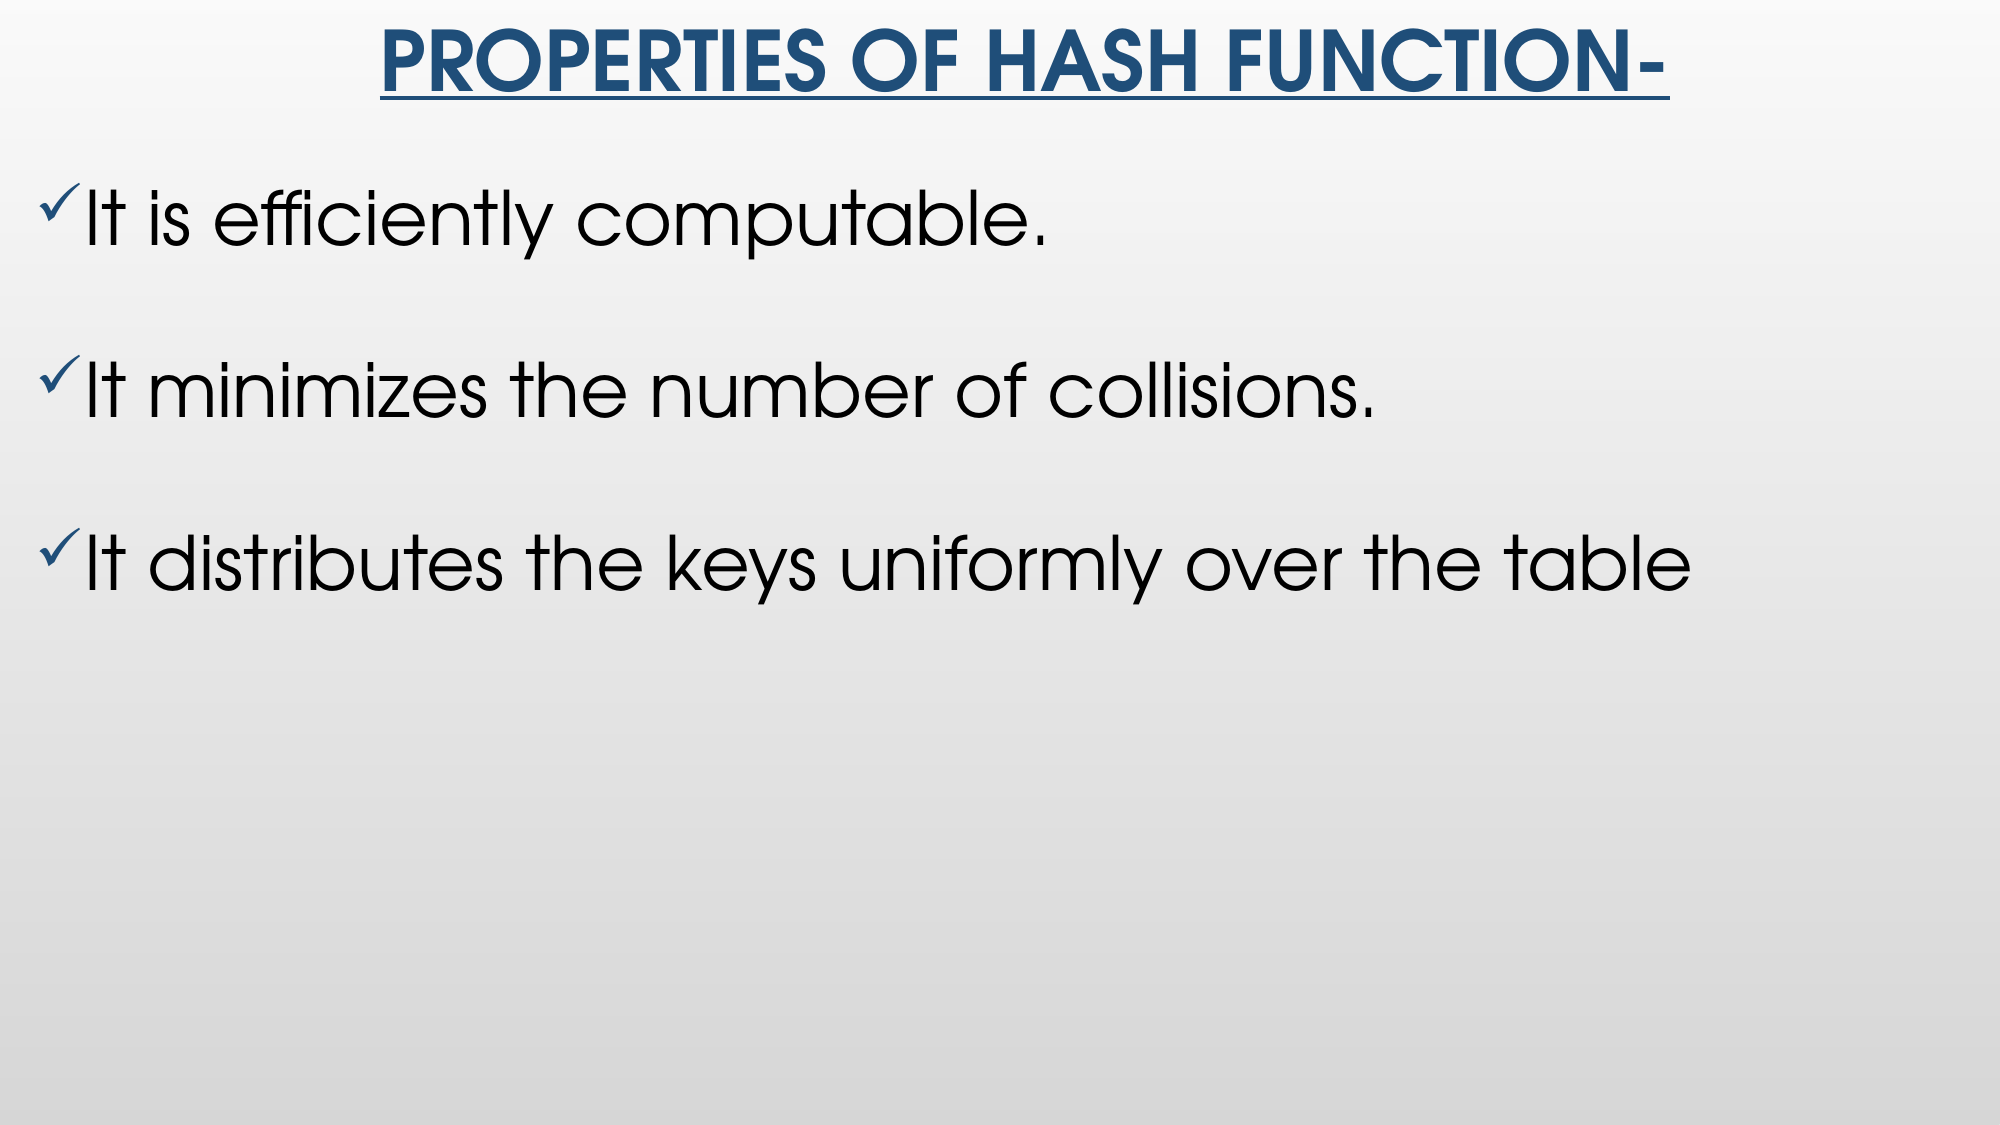

# Properties of Hash Function-
It is efficiently computable.
It minimizes the number of collisions.
It distributes the keys uniformly over the table